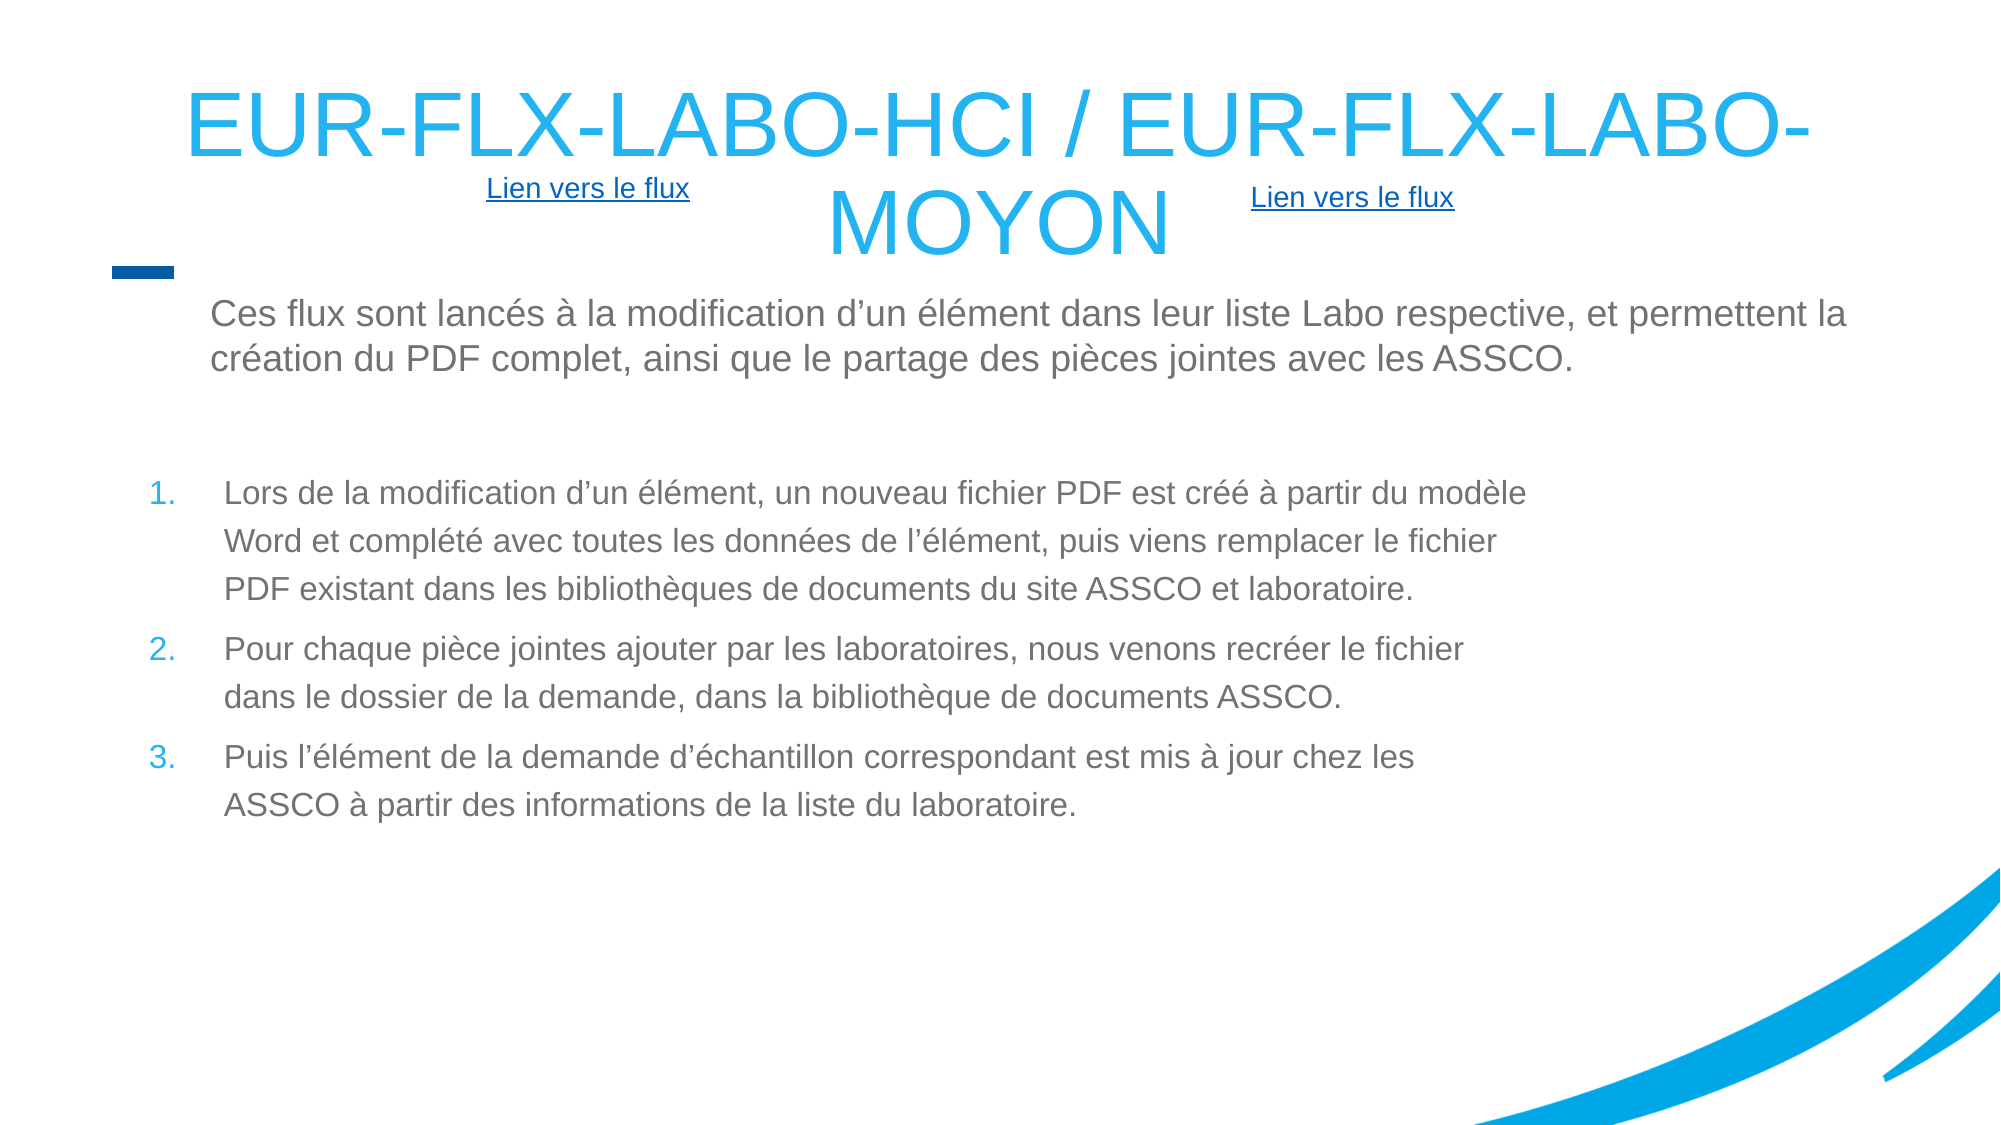

EUR-FLX-LABO-HCI / EUR-FLX-LABO-MOYON
Lien vers le flux
Lien vers le flux
Ces flux sont lancés à la modification d’un élément dans leur liste Labo respective, et permettent la création du PDF complet, ainsi que le partage des pièces jointes avec les ASSCO.
Lors de la modification d’un élément, un nouveau fichier PDF est créé à partir du modèle Word et complété avec toutes les données de l’élément, puis viens remplacer le fichier PDF existant dans les bibliothèques de documents du site ASSCO et laboratoire.
Pour chaque pièce jointes ajouter par les laboratoires, nous venons recréer le fichier dans le dossier de la demande, dans la bibliothèque de documents ASSCO.
Puis l’élément de la demande d’échantillon correspondant est mis à jour chez les ASSCO à partir des informations de la liste du laboratoire.